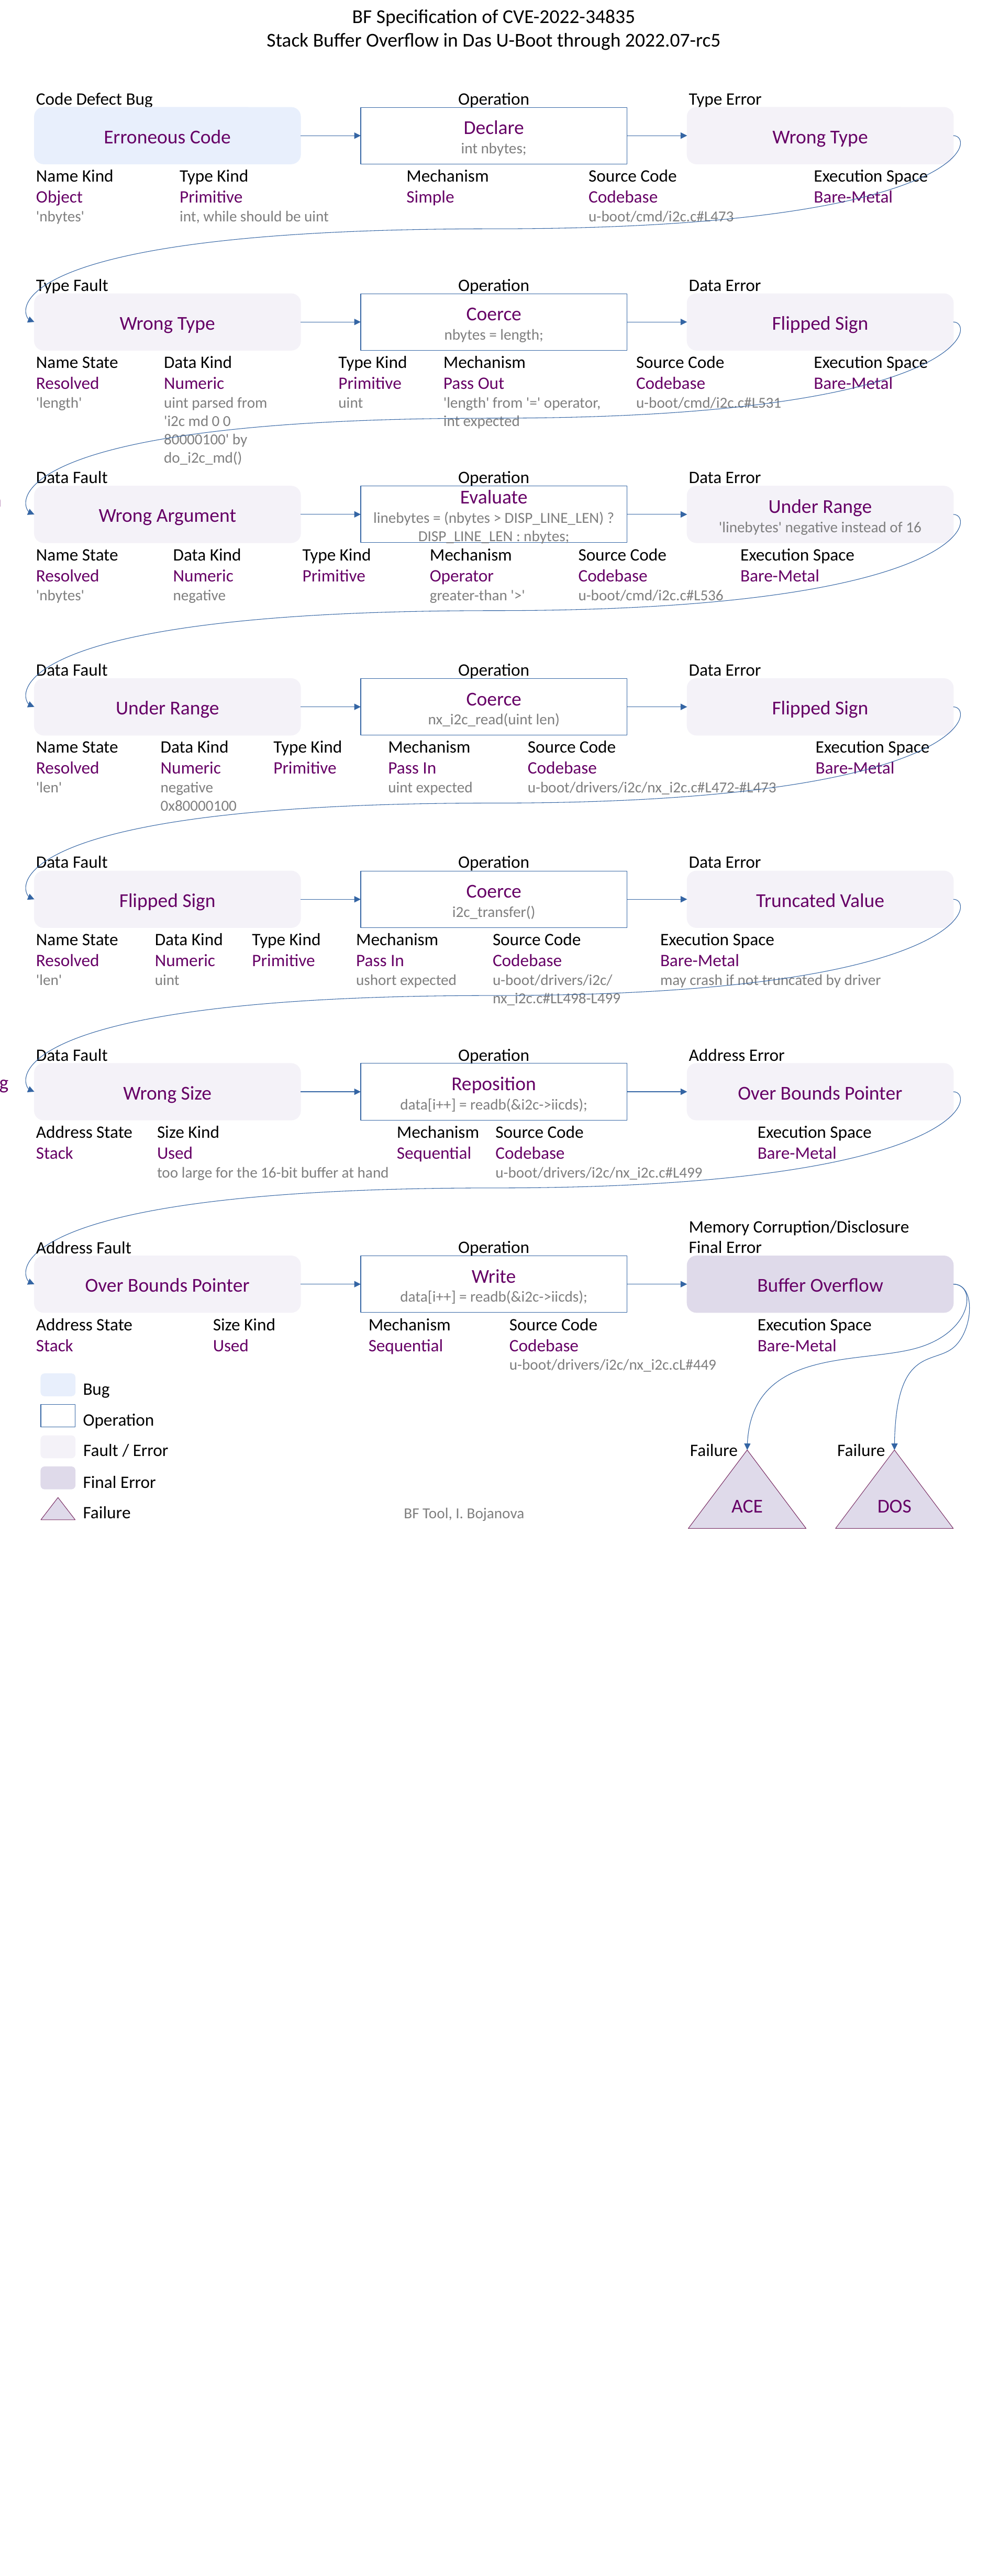

BF Specification of CVE-2022-34835
Stack Buffer Overflow in Das U-Boot through 2022.07-rc5
Code Defect Bug
Operation
Type Error
_INP Weakness
Declaration
(DCL)
Erroneous Code
Declare
int nbytes;
Wrong Type
Name Kind
Object
'nbytes'
Type Kind
Primitive
int, while should be uint
Mechanism
Simple
Source Code
Codebase
u-boot/cmd/i2c.c#L473
Execution Space
Bare-Metal
Type Fault
Operation
Data Error
_DAT Weakness
Type Conversion
(TCV)
Wrong Type
Coerce
nbytes = length;
Flipped Sign
Source Code
Codebase
u-boot/cmd/i2c.c#L531
Name State
Resolved
'length'
Data Kind
Numeric
uint parsed from 'i2c md 0 0 80000100' by do_i2c_md()
Type Kind
Primitive
uint
Mechanism
Pass Out
'length' from '=' operator, int expected
Execution Space
Bare-Metal
_DAT Weakness
Type Computation
(TCM)
Data Fault
Operation
Data Error
Wrong Argument
Evaluate
linebytes = (nbytes > DISP_LINE_LEN) ? DISP_LINE_LEN : nbytes;
Under Range
'linebytes' negative instead of 16
Name State
Resolved
'nbytes'
Data Kind
Numeric
negative
Type Kind
Primitive
Mechanism
Operator
greater-than '>'
Source Code
Codebase
u-boot/cmd/i2c.c#L536
Execution Space
Bare-Metal
Data Fault
Operation
Data Error
_DAT Weakness
Type Conversion
(TCV)
Under Range
Coerce
nx_i2c_read(uint len)
Flipped Sign
Name State
Resolved
'len'
Data Kind
Numeric
negative
0x80000100
Type Kind
Primitive
Mechanism
Pass In
uint expected
Source Code
Codebase
u-boot/drivers/i2c/nx_i2c.c#L472-#L473
Execution Space
Bare-Metal
Data Fault
Operation
Data Error
_DAT Weakness
Type Conversion
(TCV)
Flipped Sign
Coerce
i2c_transfer()
Truncated Value
Name State
Resolved
'len'
Data Kind
Numeric
uint
Type Kind
Primitive
Mechanism
Pass In
ushort expected
Source Code
Codebase
u-boot/drivers/i2c/
nx_i2c.c#LL498-L499
Execution Space
Bare-Metal
may crash if not truncated by driver
Data Fault
Operation
Address Error
_MEM Weakness
Memory Addressing
(MAD)
Wrong Size
Reposition
data[i++] = readb(&i2c->iicds);
Over Bounds Pointer
Address State
Stack
Size Kind
Used
too large for the 16-bit buffer at hand
Mechanism
Sequential
Source Code
Codebase
u-boot/drivers/i2c/nx_i2c.c#L499
Execution Space
Bare-Metal
Memory Corruption/Disclosure
Final Error
Operation
Address Fault
_MEM Weakness
Memory Use
(MUS)
Over Bounds Pointer
Write
data[i++] = readb(&i2c->iicds);
Buffer Overflow
Address State
Stack
Size Kind
Used
Mechanism
Sequential
Source Code
Codebase
u-boot/drivers/i2c/nx_i2c.cL#449
Execution Space
Bare-Metal

Bug

Operation
Fault / Error
Failure
Failure

ACE
DOS

Final Error

Failure
BF Tool, I. Bojanova

Bug

Operation

Fault / Error

Final Error

Failure
Bugs Framework (BF) Tool, I. Bojanova, NIST, 2020-2023
| Class | Definition |
| --- | --- |
| DCL | An object, a function, a type, or a namespace is declared or defined improperly. |
| TCV | Data are converted or coerced into other type improperly. |
| TCM | An arithmetic expression (over numbers, strings, or pointers) is calculated improperly, or a boolean condition is evaluated improperly. |
| MAD | The pointer to an object is initialized, repositioned, or reassigned to an improper memory address. |
| MUS | An object is initialized, read, written, or cleared improperly. |
| Operation | Definition |
| Declare | Specify the name and type of an object; the name, return type, and parameters of a function; or the name and type parameters of a type. |
| Coerce | Implicitly (forced by the Type System) convert the value of a passed in/out argument or the return into the corresponding parameter or return data type. (Type Coercion is known also as Type Juggling. |
| Evaluate | Find the result of a Boolean condition (incl. comparison). |
| Reposition | Change the pointer to another position inside its object. |
| Write | Change the data value of an object to another meaningful value. |
| Cause | Definition |
| Code Defect Bug | The operation has a bug, which is the first cause for the chain of weaknesses underlying a software security vulnerability. The bug must be fixed to resolve the vulnerability. |
| Erroneous Code | The operation implementation has a bug. |
| Type Fault | The set or range of allowed values is wrong or the operations allowed on them are wrong. |
| Wrong Type | A data type range or structure is not correct. |
| Data Fault | The object data has harmed semantics or inconsistent or wrong value |
| Wrong Argument | Inaccurate input data value, i.e., non-verified for harmed semantics. |
| Under Range | Data value is smaller than type's lower range. |
| Flipped Sign | Sign bit is overwritten from type related calculation. |
| Wrong Size | The value used as size does not match the actual size of the object. |
| Address Fault | The object address in use is wrong. |
| Over Bounds Pointer | Points above the upper boundary of its object. |
| Consequence | Definition |
| Type Error | The set or range of allowed values is wrong or the operations allowed on them are wrong. |
| Wrong Type | A data type range or structure is not correct. |
| Data Error | The object data has harmed semantics or inconsistent or wrong value |
| Flipped Sign | Sign bit is overwritten from type related calculation. |
| Wrong Result | Incorrect value from type conversion or computation. |
| Truncated Value | Rightmost bits of value that won’t fit type size are cut off. |
| Address Error | The object address in use is wrong. |
| Over Bounds Pointer | Points above the upper boundary of its object. |
| Memory Corruption/Disclosure Final Error | An exploitable or undefined system behavior caused by memory addressing, allocation, use, and deallocation bugs. |
| Buffer Overflow | Writes above the upper bound of an object -- aka Buffer Over-Write. |
| Operand Attribute | Definition |
| Name Kind | Shows what the entity with this name is. |
| Object | A memory region used to store data. |
| Type Kind | Shows what the data type composition is. |
| Primitive | A scalar data type that mimics the hardware units - e.g., int (long, short, signed), float, double, string, Boolean. A primitive data type is only language defined and is not built from other data types. |
| Name State | Shows at what stage the entity name is. |
| Resolved | The name scope is known to the Type System. |
| Data Kind | Shows what the data value is. |
| Numeric | A number -- a sequence of digits. |
| Address State | Shows where the address is in the memory layout. |
| Stack | The object is a non-static local variable (defined in a function, a passed parameter, or a function return address). |
| Size Kind | Shows what the limit for traversal of the object is. |
| Used | A supplied size for an object. |
| Operation Attribute | Definition |
| Mechanism | Shows how the buggy/faulty operation code is performed. |
| Simple | Non-polymorphic. |
| Pass Out | Supplying "out" or "in/out" arguments' data values or a return value to a function/ operator. |
| Operator | A function with a symbolic name that implements a mathematical, relational or logical operation. |
| Pass In | Supplying "in" arguments' data values to a function/ operator. |
| Sequential | The operation is performed after iterating over the object elements. |
| Source Code | Shows where the buggy/faulty operation code is in the program -- in what kind of software. |
| Codebase | The operation is in the programmer's code - in the application itself. |
| Execution Space | Shows where the buggy/faulty operation code is running or with what privilege level). |
| Bare-Metal | The bugged code runs in an environment without privilege control. Usually, the program is the only software running and has total access to the hardware. |
| Failure | Definition |
| ACE | Execution of unauthorized commands or code execution -- everything could be lost. |
| DOS | Disruption of access/use to information or information system (service) -- availability loss. |